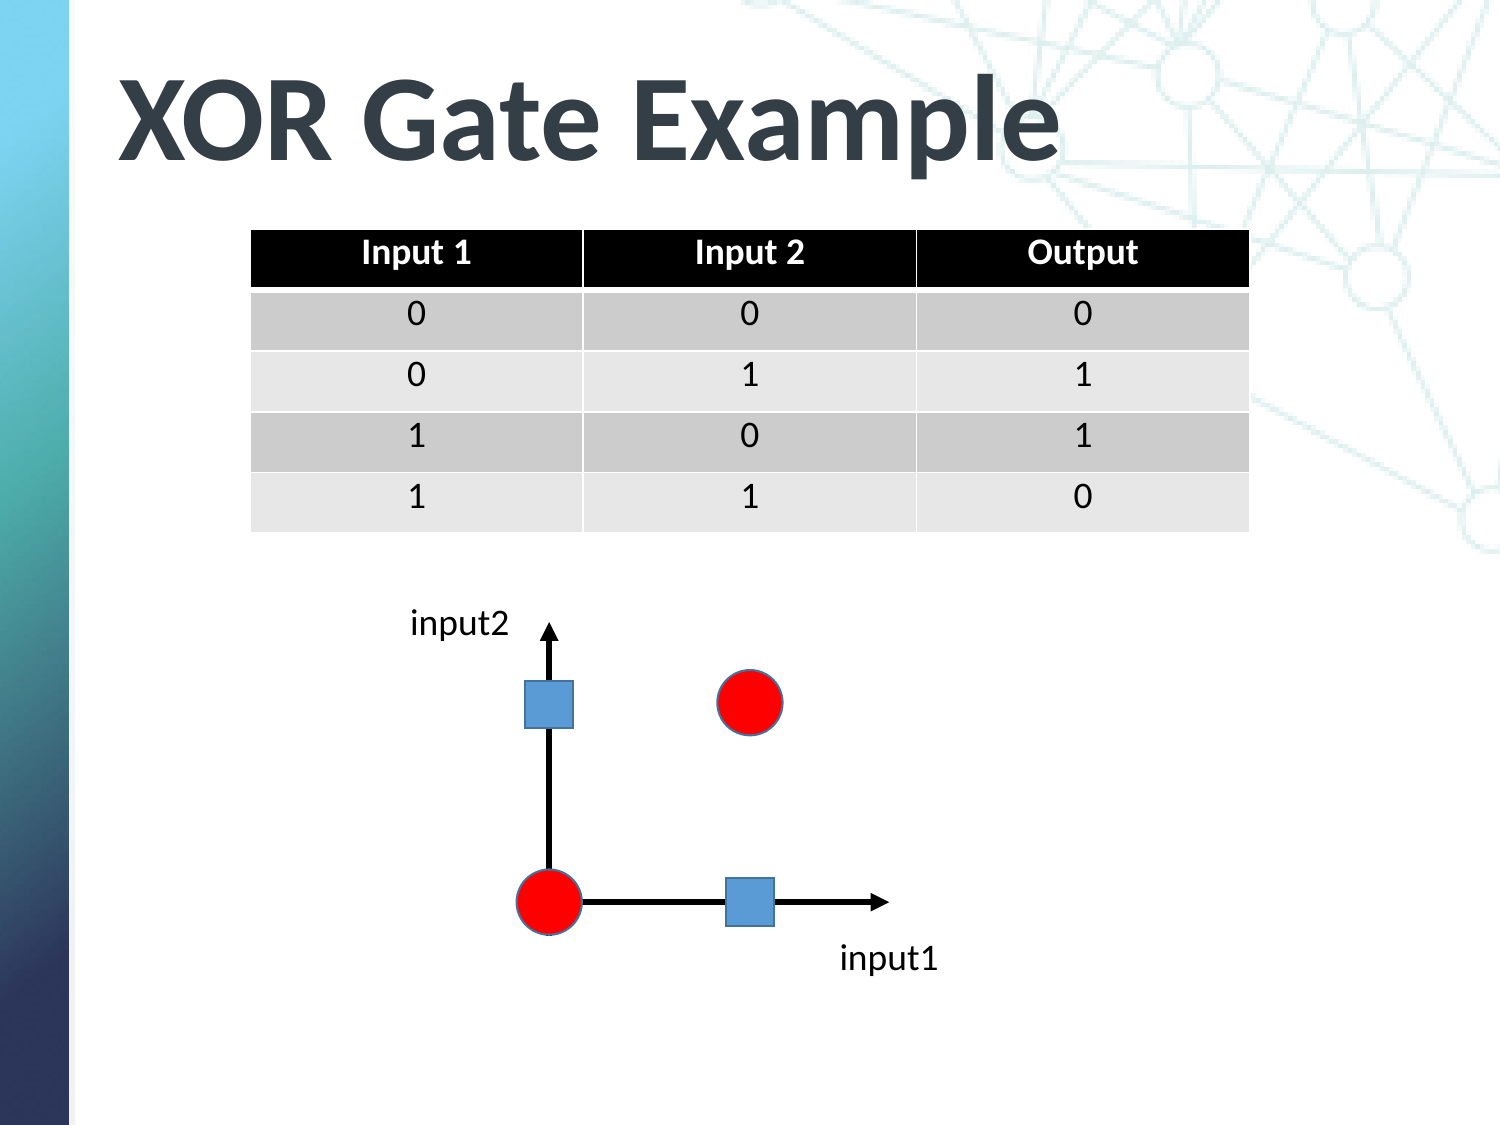

# XOR Gate Example
| Input 1 | Input 2 | Output |
| --- | --- | --- |
| 0 | 0 | 0 |
| 0 | 1 | 1 |
| 1 | 0 | 1 |
| 1 | 1 | 0 |
input2

input1